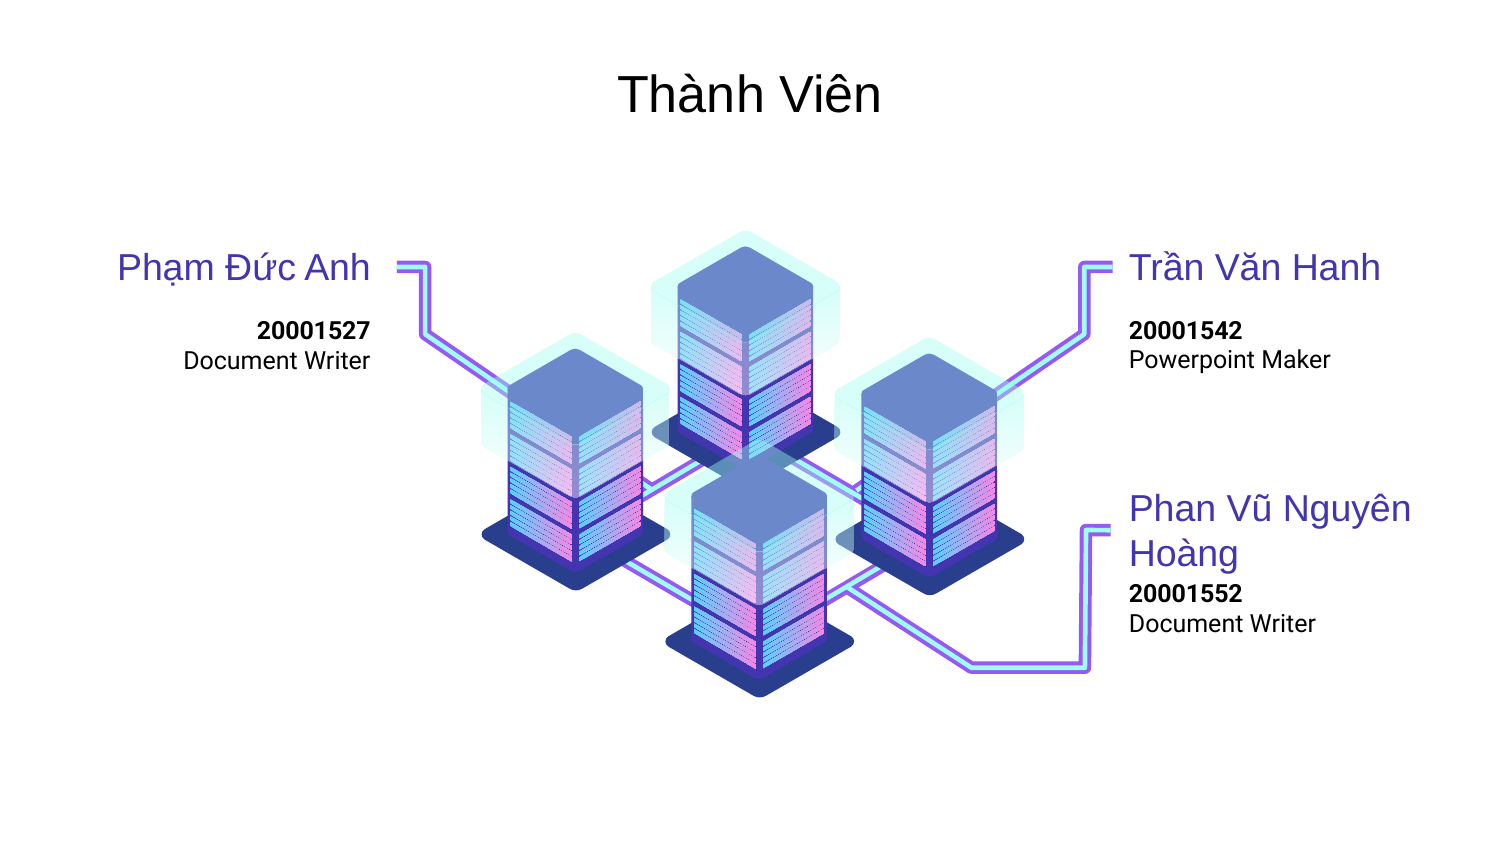

# Thành Viên

Trần Văn Hanh
20001542
Powerpoint Maker
Phạm Đức Anh
20001527
Document Writer

Phan Vũ Nguyên Hoàng
20001552
Document Writer